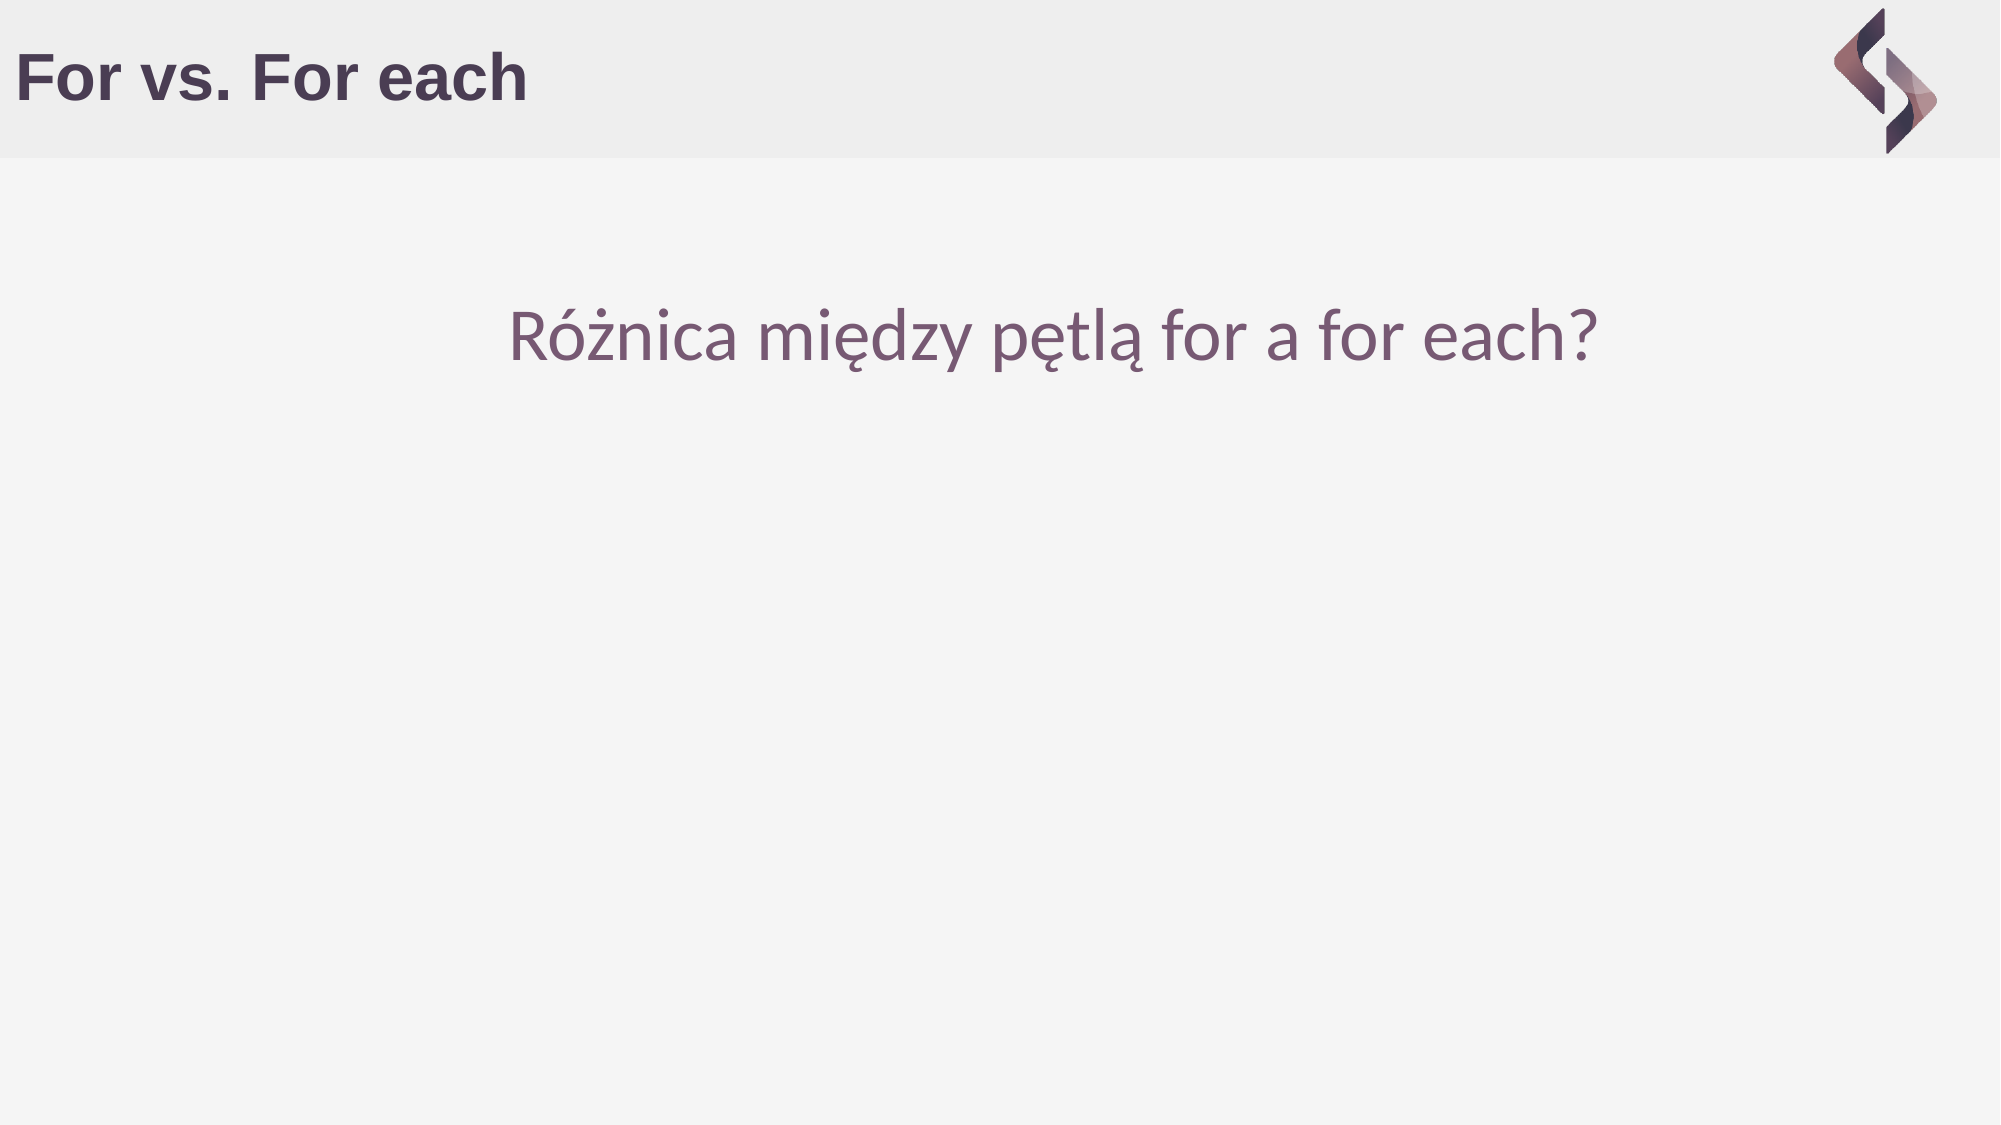

# For vs. For each
Różnica między pętlą for a for each?